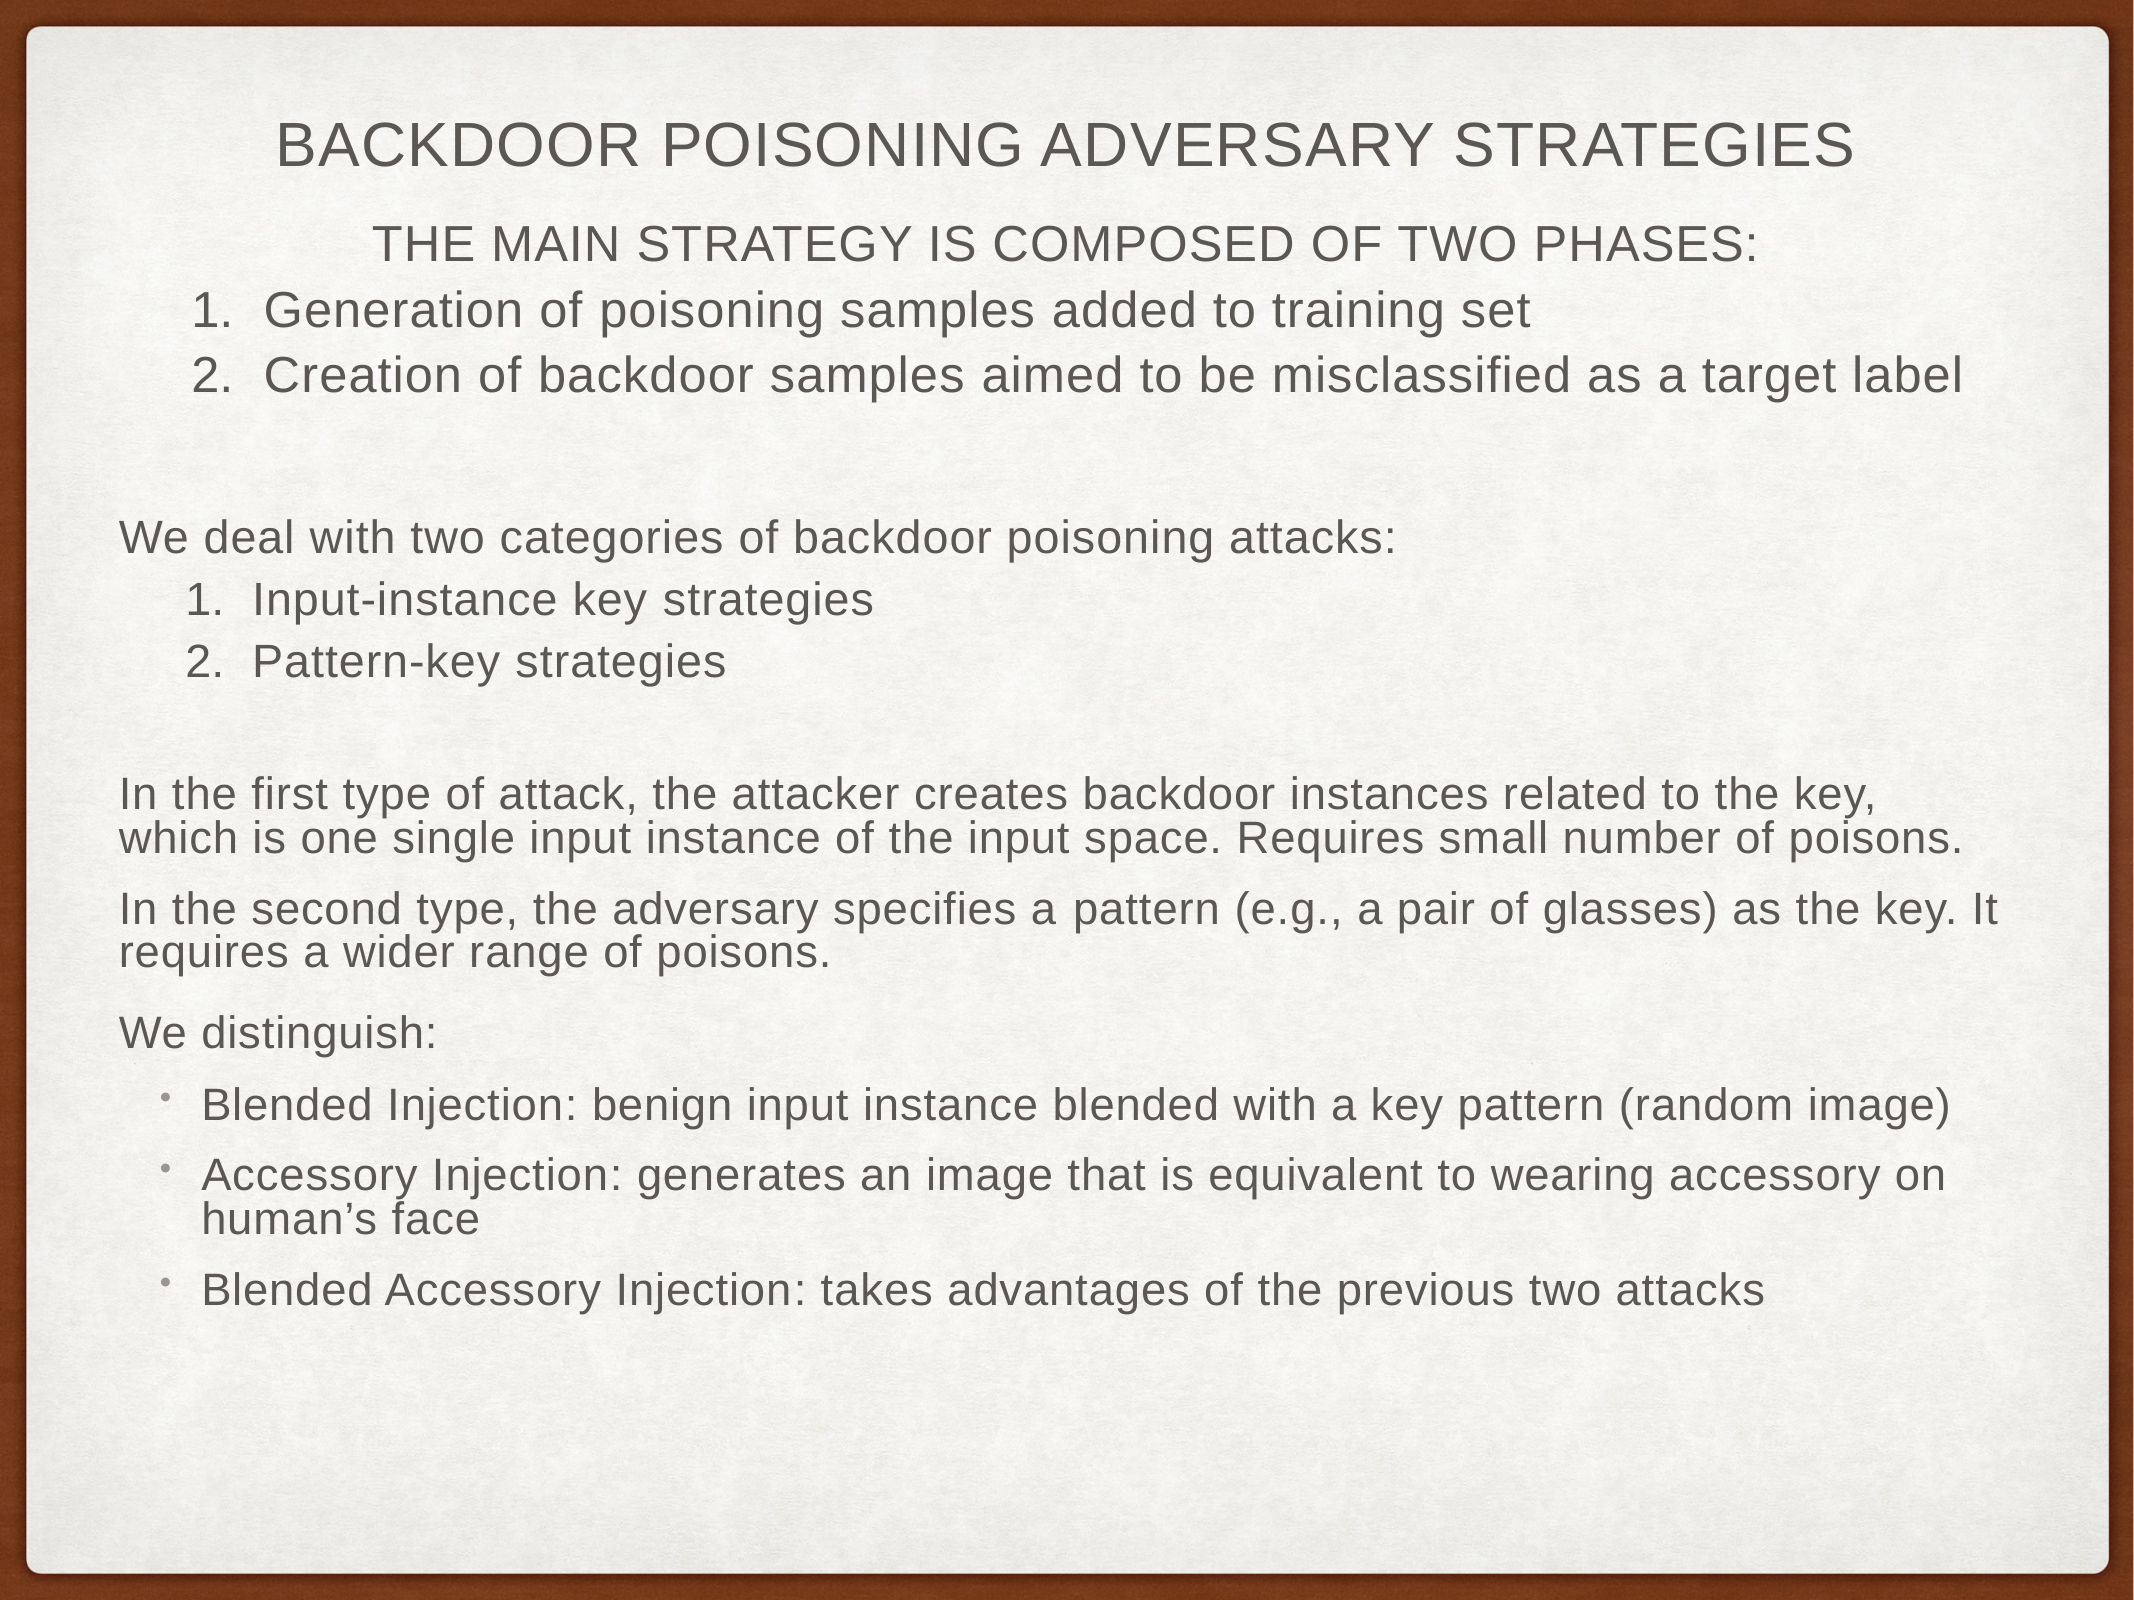

# Backdoor poisoning adversary strategies
The main strategy is composed of two phases:
Generation of poisoning samples added to training set
Creation of backdoor samples aimed to be misclassified as a target label
We deal with two categories of backdoor poisoning attacks:
Input-instance key strategies
Pattern-key strategies
In the first type of attack, the attacker creates backdoor instances related to the key, which is one single input instance of the input space. Requires small number of poisons.
In the second type, the adversary specifies a pattern (e.g., a pair of glasses) as the key. It requires a wider range of poisons.
We distinguish:
Blended Injection: benign input instance blended with a key pattern (random image)
Accessory Injection: generates an image that is equivalent to wearing accessory on human’s face
Blended Accessory Injection: takes advantages of the previous two attacks